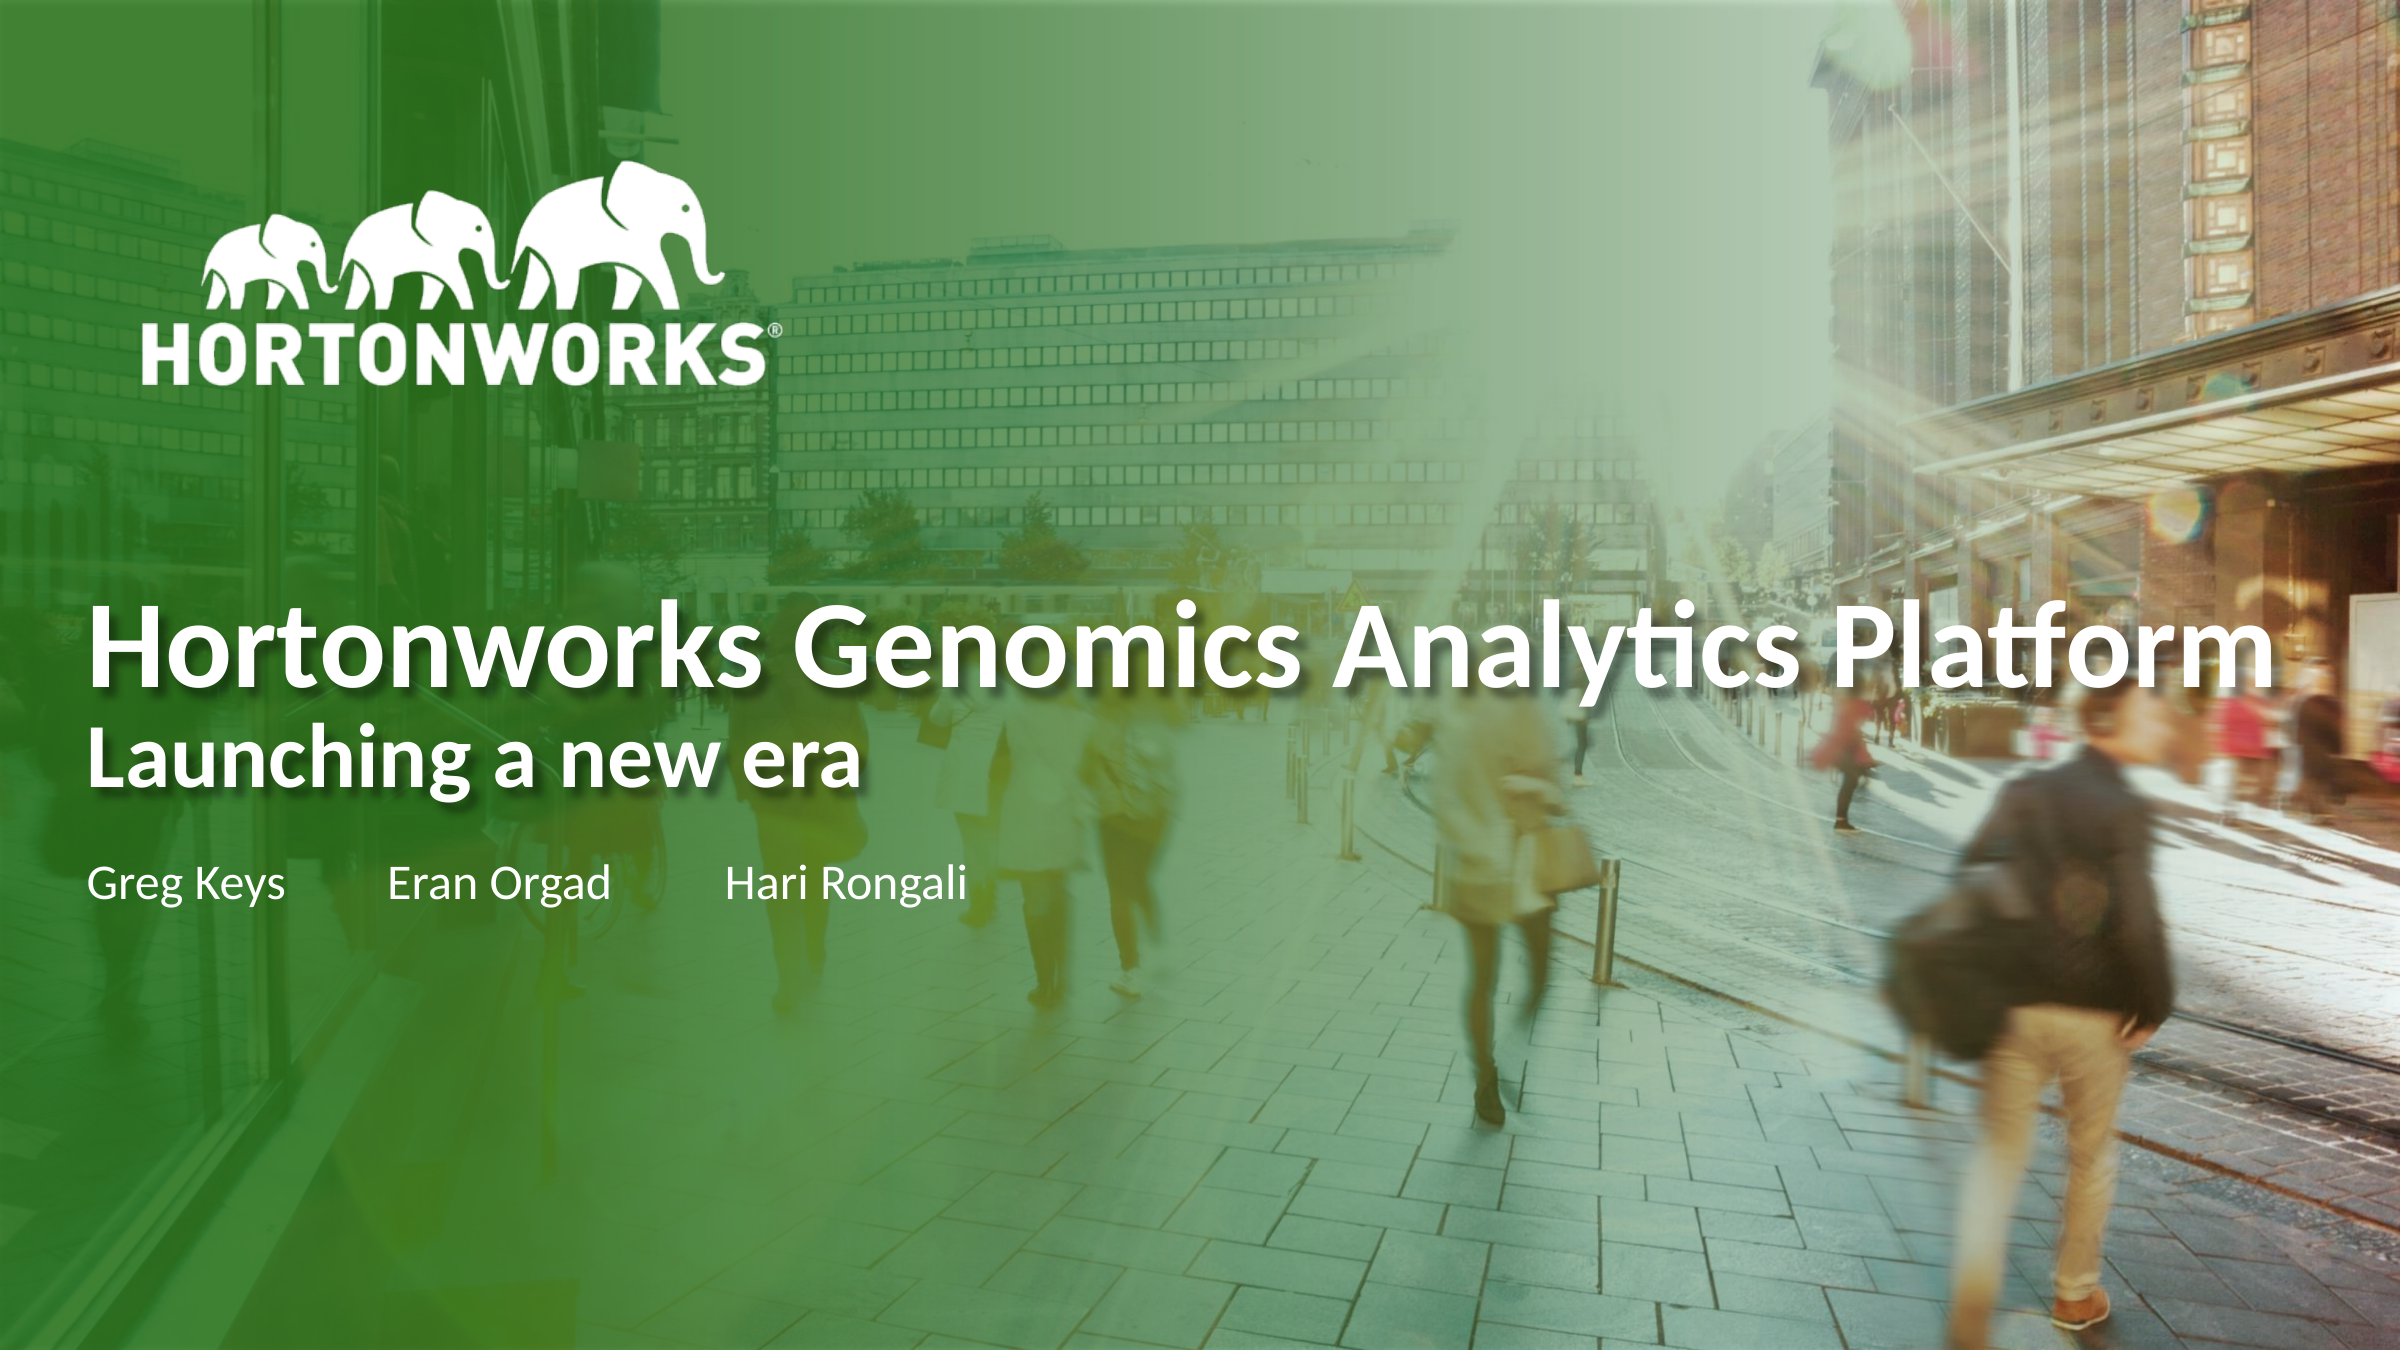

# Hortonworks Genomics Analytics Platform Launching a new era
Greg Keys         Eran Orgad          Hari Rongali